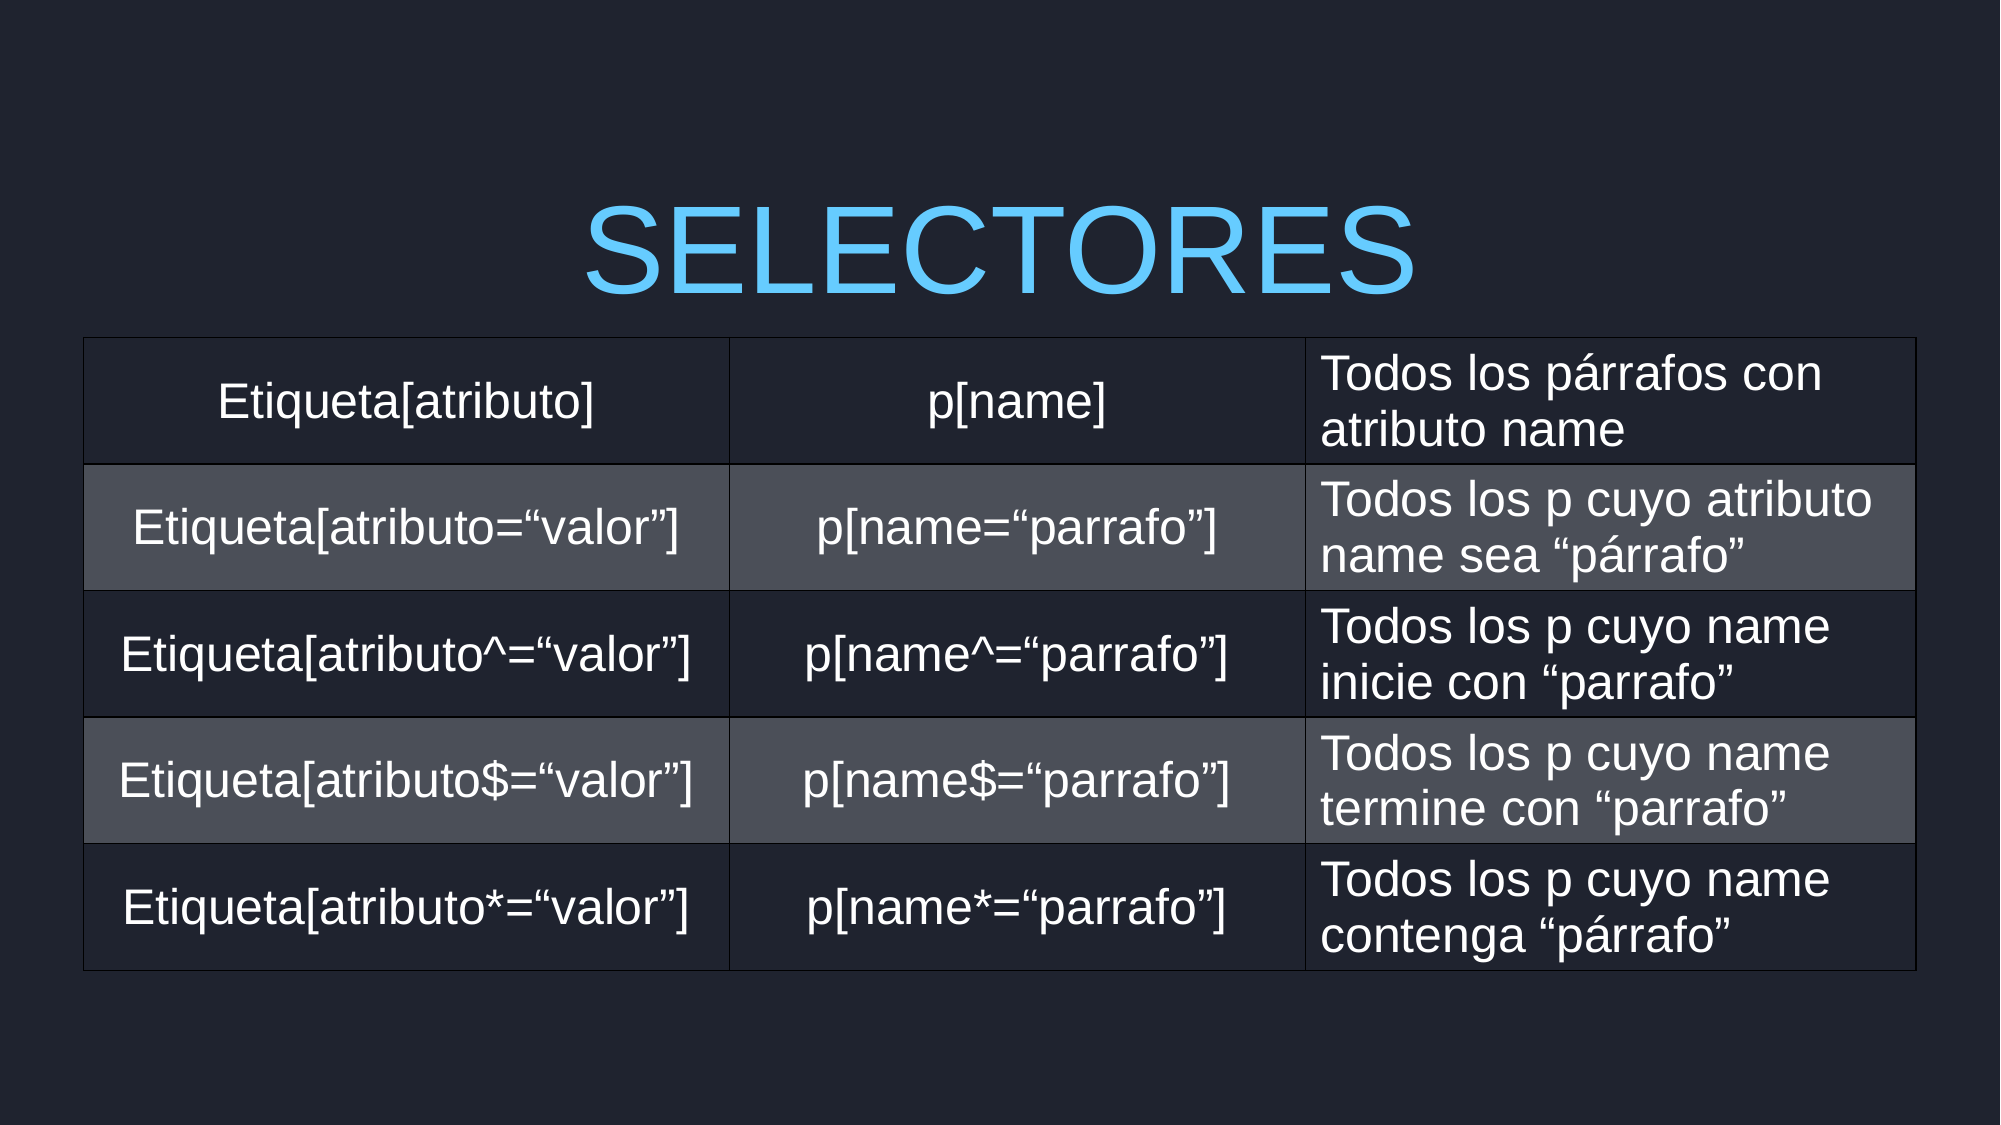

SELECTORES
| Etiqueta[atributo] | p[name] | Todos los párrafos con atributo name |
| --- | --- | --- |
| Etiqueta[atributo=“valor”] | p[name=“parrafo”] | Todos los p cuyo atributo name sea “párrafo” |
| Etiqueta[atributo^=“valor”] | p[name^=“parrafo”] | Todos los p cuyo name inicie con “parrafo” |
| Etiqueta[atributo$=“valor”] | p[name$=“parrafo”] | Todos los p cuyo name termine con “parrafo” |
| Etiqueta[atributo\*=“valor”] | p[name\*=“parrafo”] | Todos los p cuyo name contenga “párrafo” |